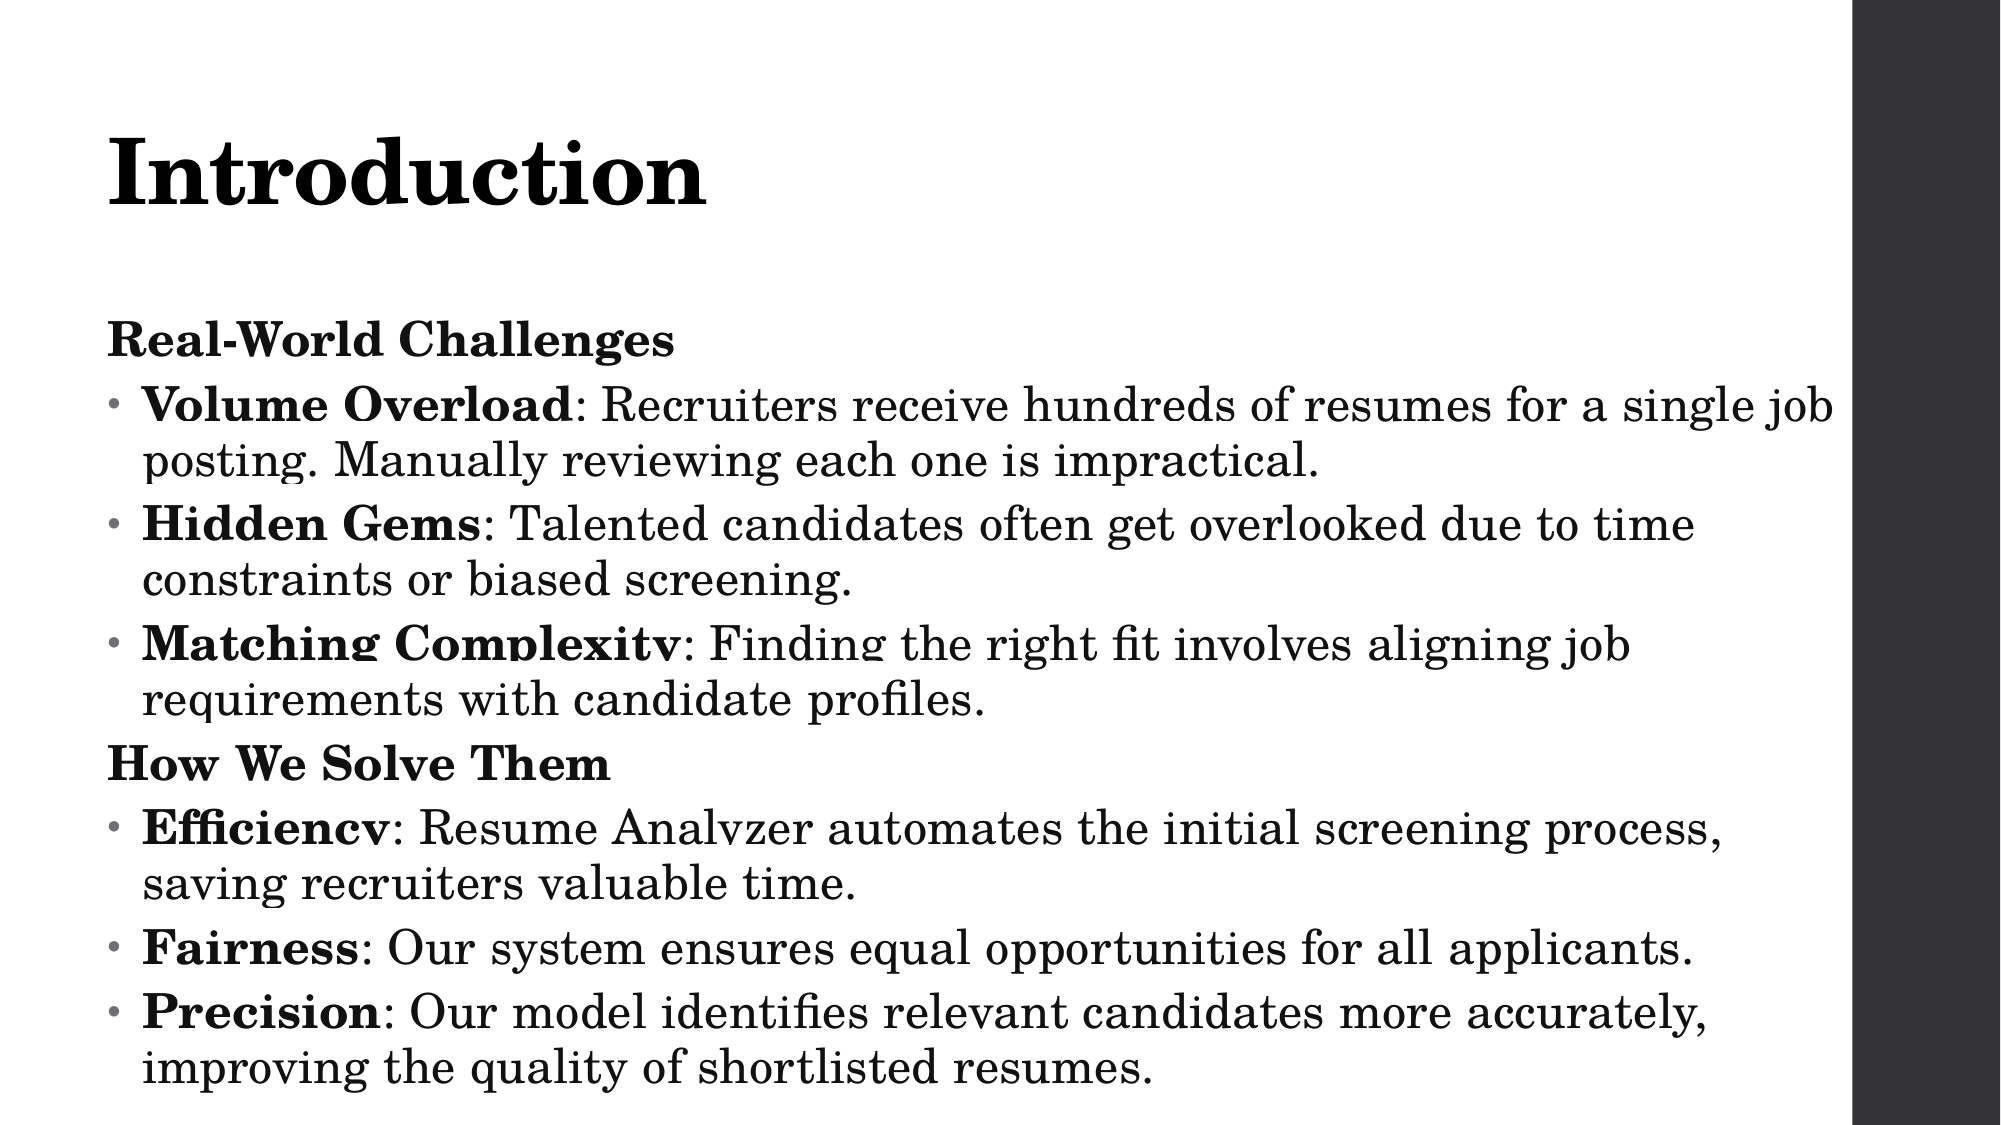

# Introduction

Real-World Challenges
Volume Overload: Recruiters receive hundreds of resumes for a single job posting. Manually reviewing each one is impractical.
Hidden Gems: Talented candidates often get overlooked due to time constraints or biased screening.
Matching Complexity: Finding the right fit involves aligning job requirements with candidate profiles.
How We Solve Them
Efficiency: Resume Analyzer automates the initial screening process, saving recruiters valuable time.
Fairness: Our system ensures equal opportunities for all applicants.
Precision: Our model identifies relevant candidates more accurately, improving the quality of shortlisted resumes.